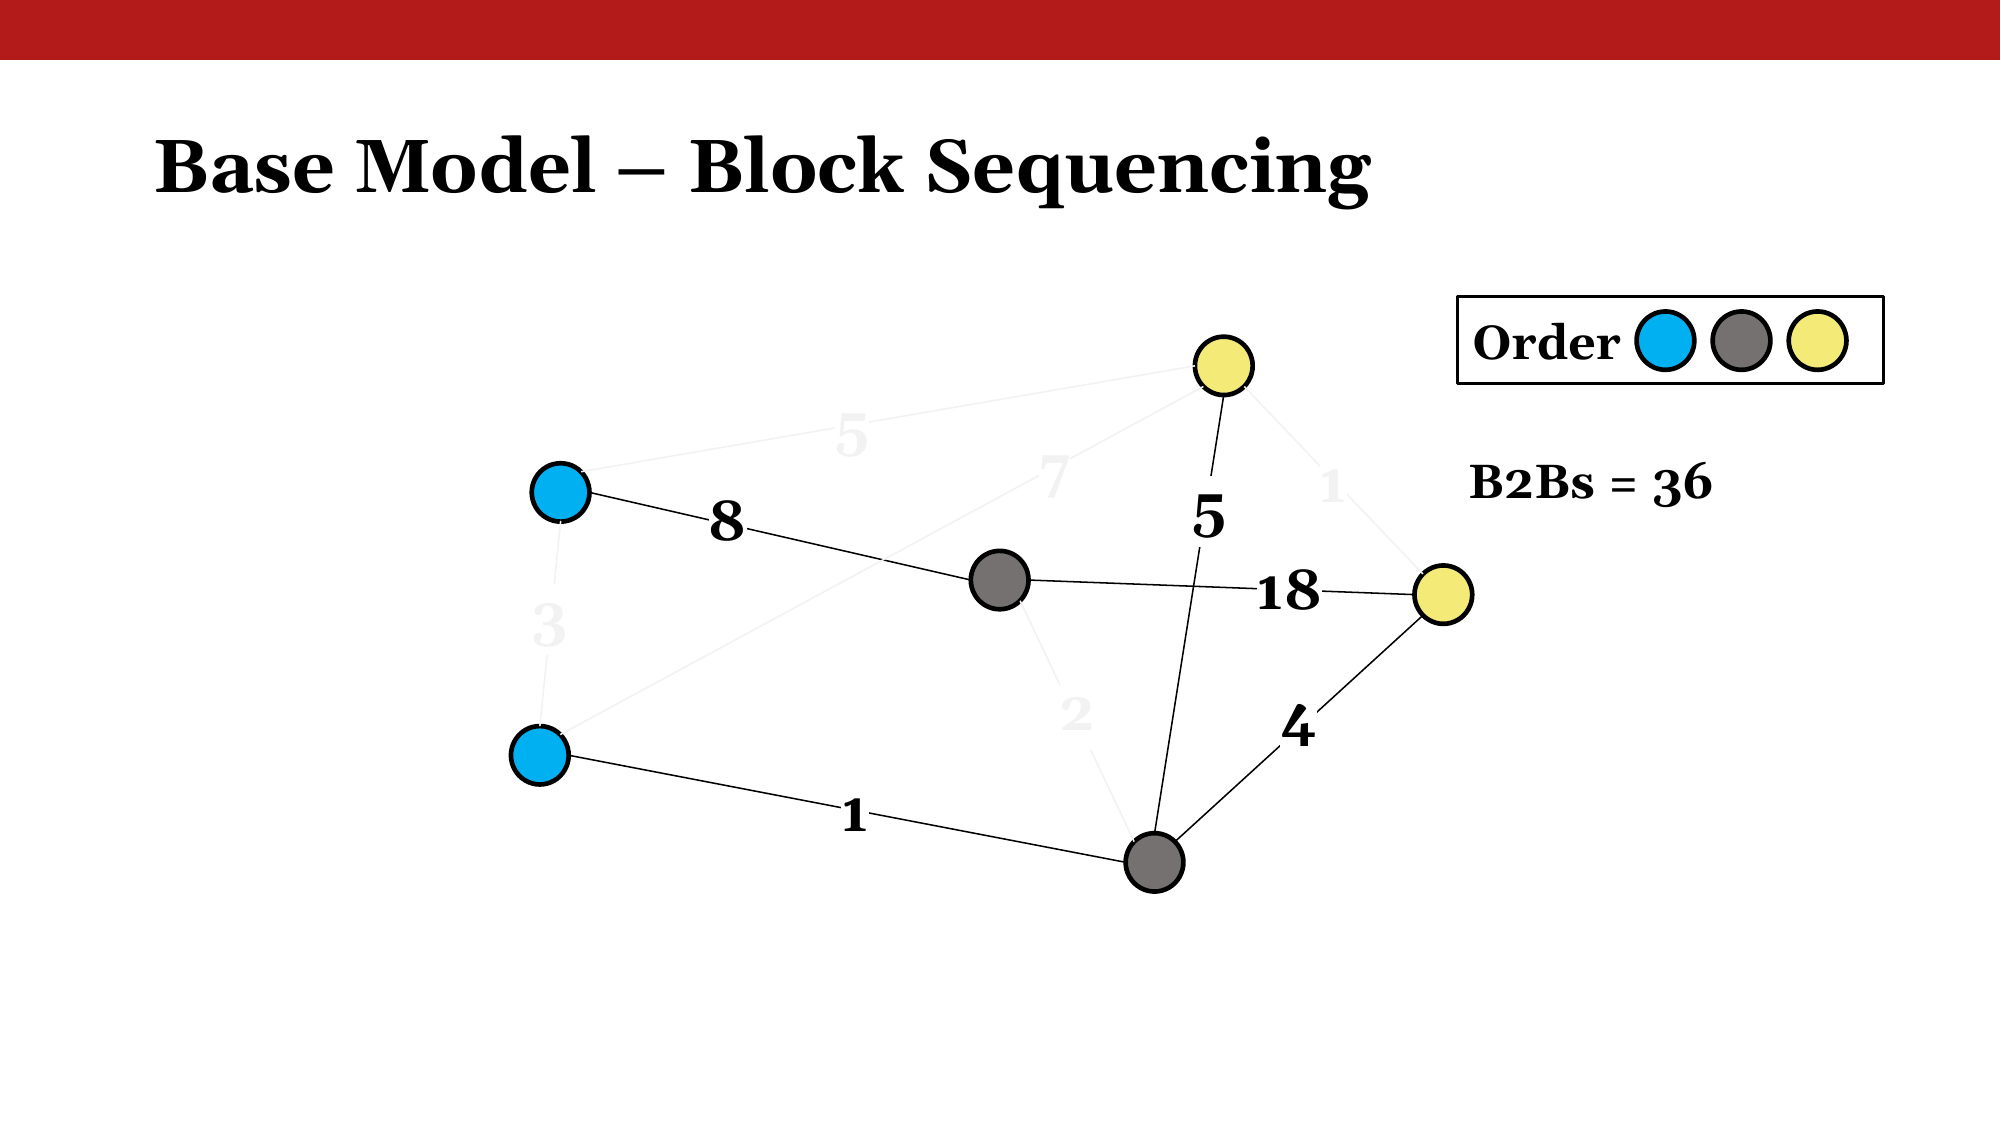

# Base Model – Block Sequencing
Order

5
7
B2Bs = 36
1

5
8

18

3
2
4

1